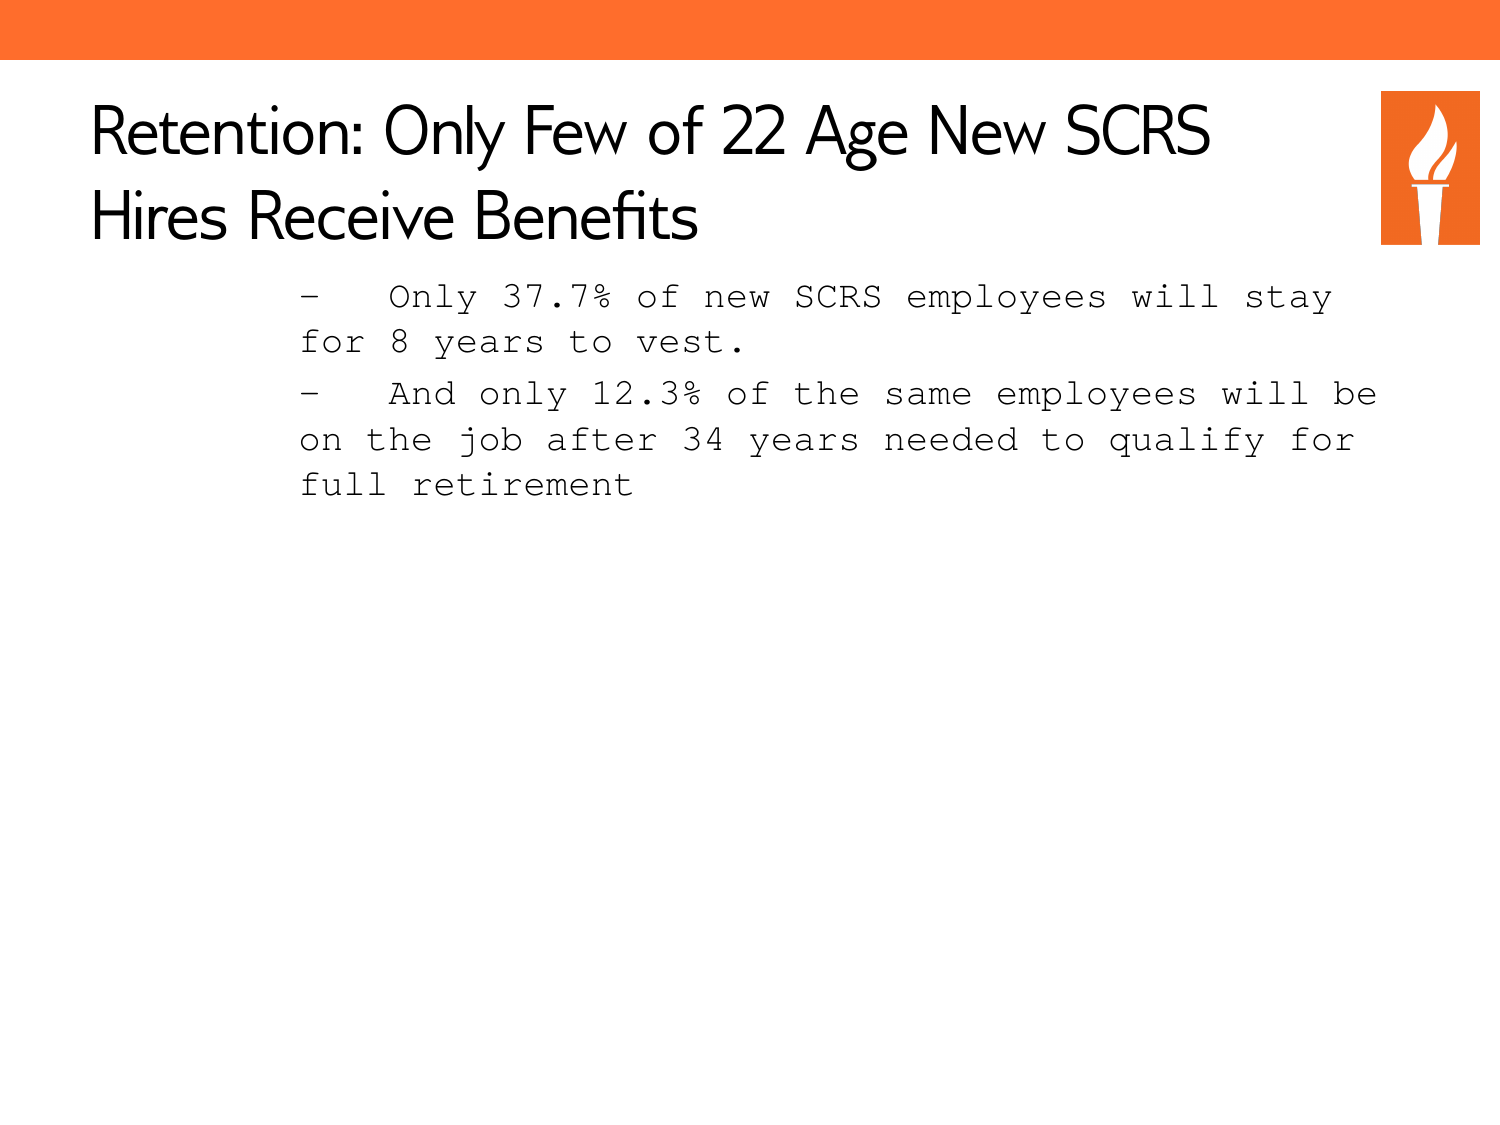

# Retention: Only Few of 22 Age New SCRS Hires Receive Benefits
-   Only 37.7% of new SCRS employees will stay for 8 years to vest.
-   And only 12.3% of the same employees will be on the job after 34 years needed to qualify for full retirement